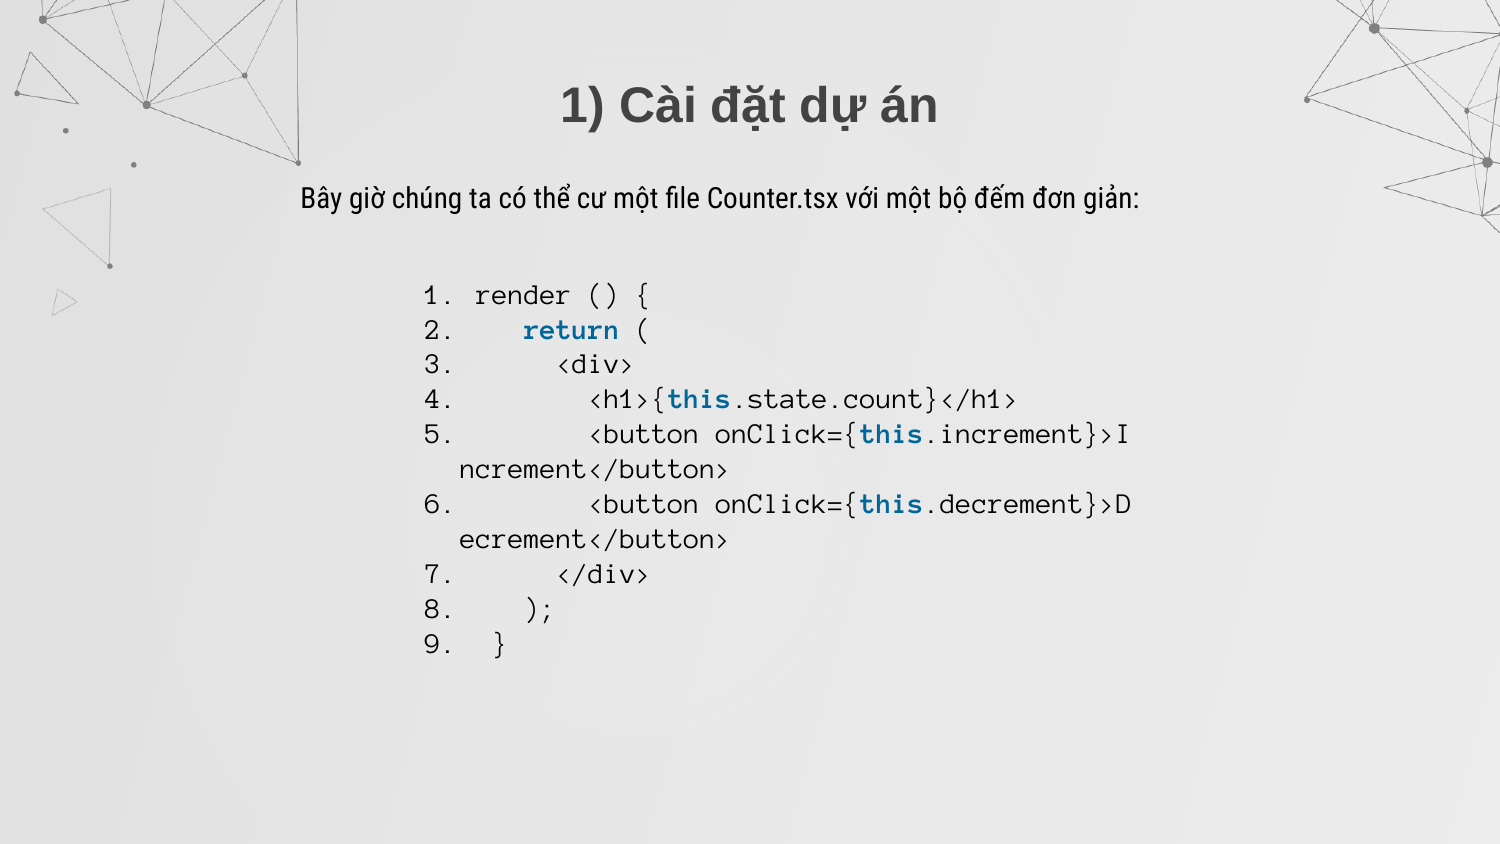

# 1) Cài đặt dự án
Bây giờ chúng ta có thể cư một file Counter.tsx với một bộ đếm đơn giản:
 render () {
    return (
      <div>
        <h1>{this.state.count}</h1>
        <button onClick={this.increment}>Increment</button>
        <button onClick={this.decrement}>Decrement</button>
      </div>
    );
  }